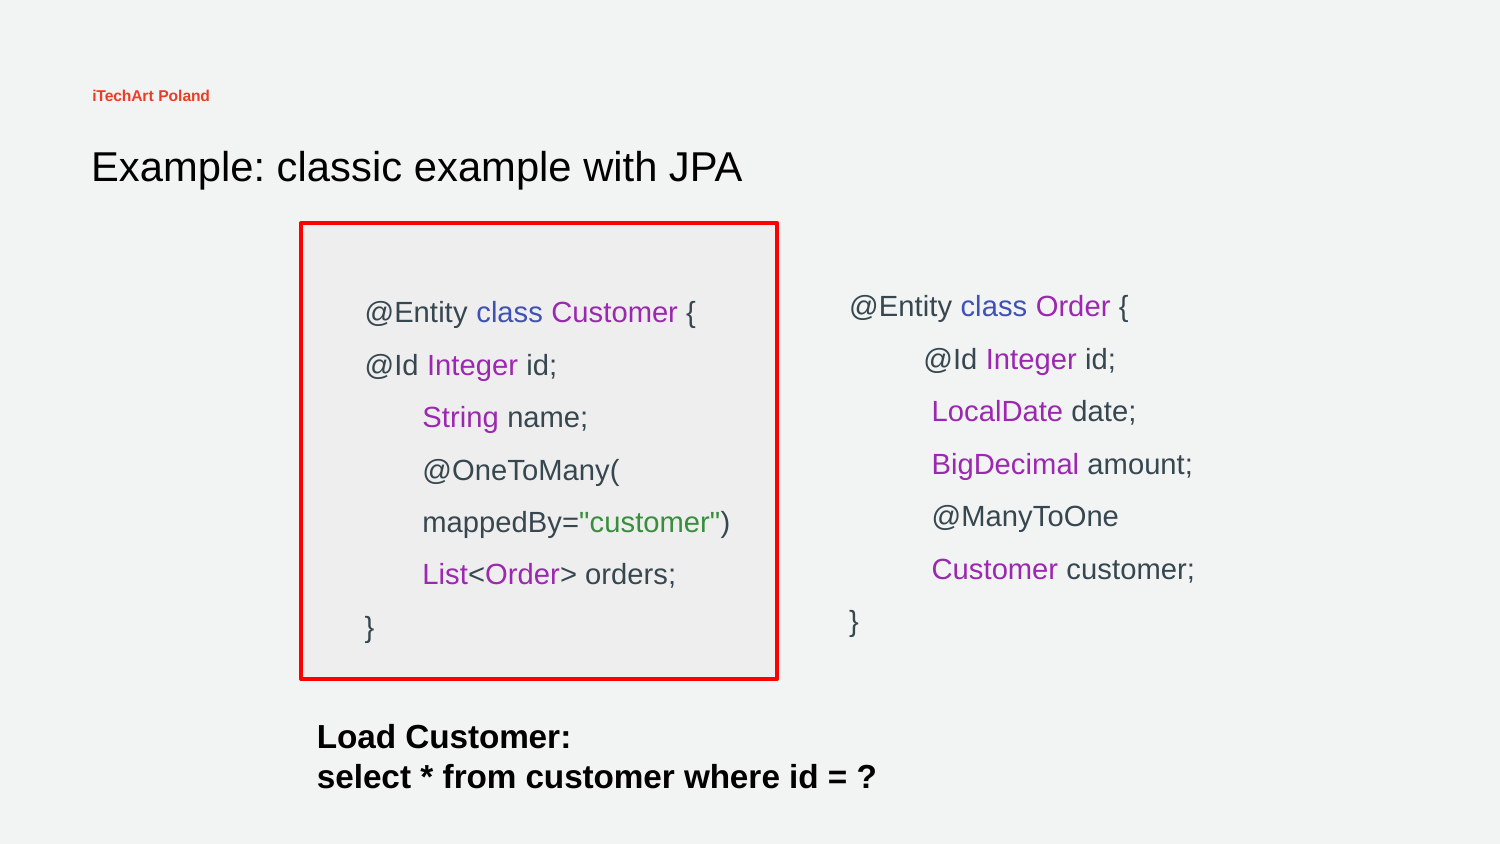

iTechArt Poland
Example: classic example with JPA

@Entity class Order {
         @Id Integer id;
          LocalDate date;
          BigDecimal amount;
          @ManyToOne
          Customer customer;
}
@Entity class Customer {
@Id Integer id;
       String name;
       @OneToMany(
       mappedBy="customer")
       List<Order> orders;
}

Load Customer:
select * from customer where id = ?